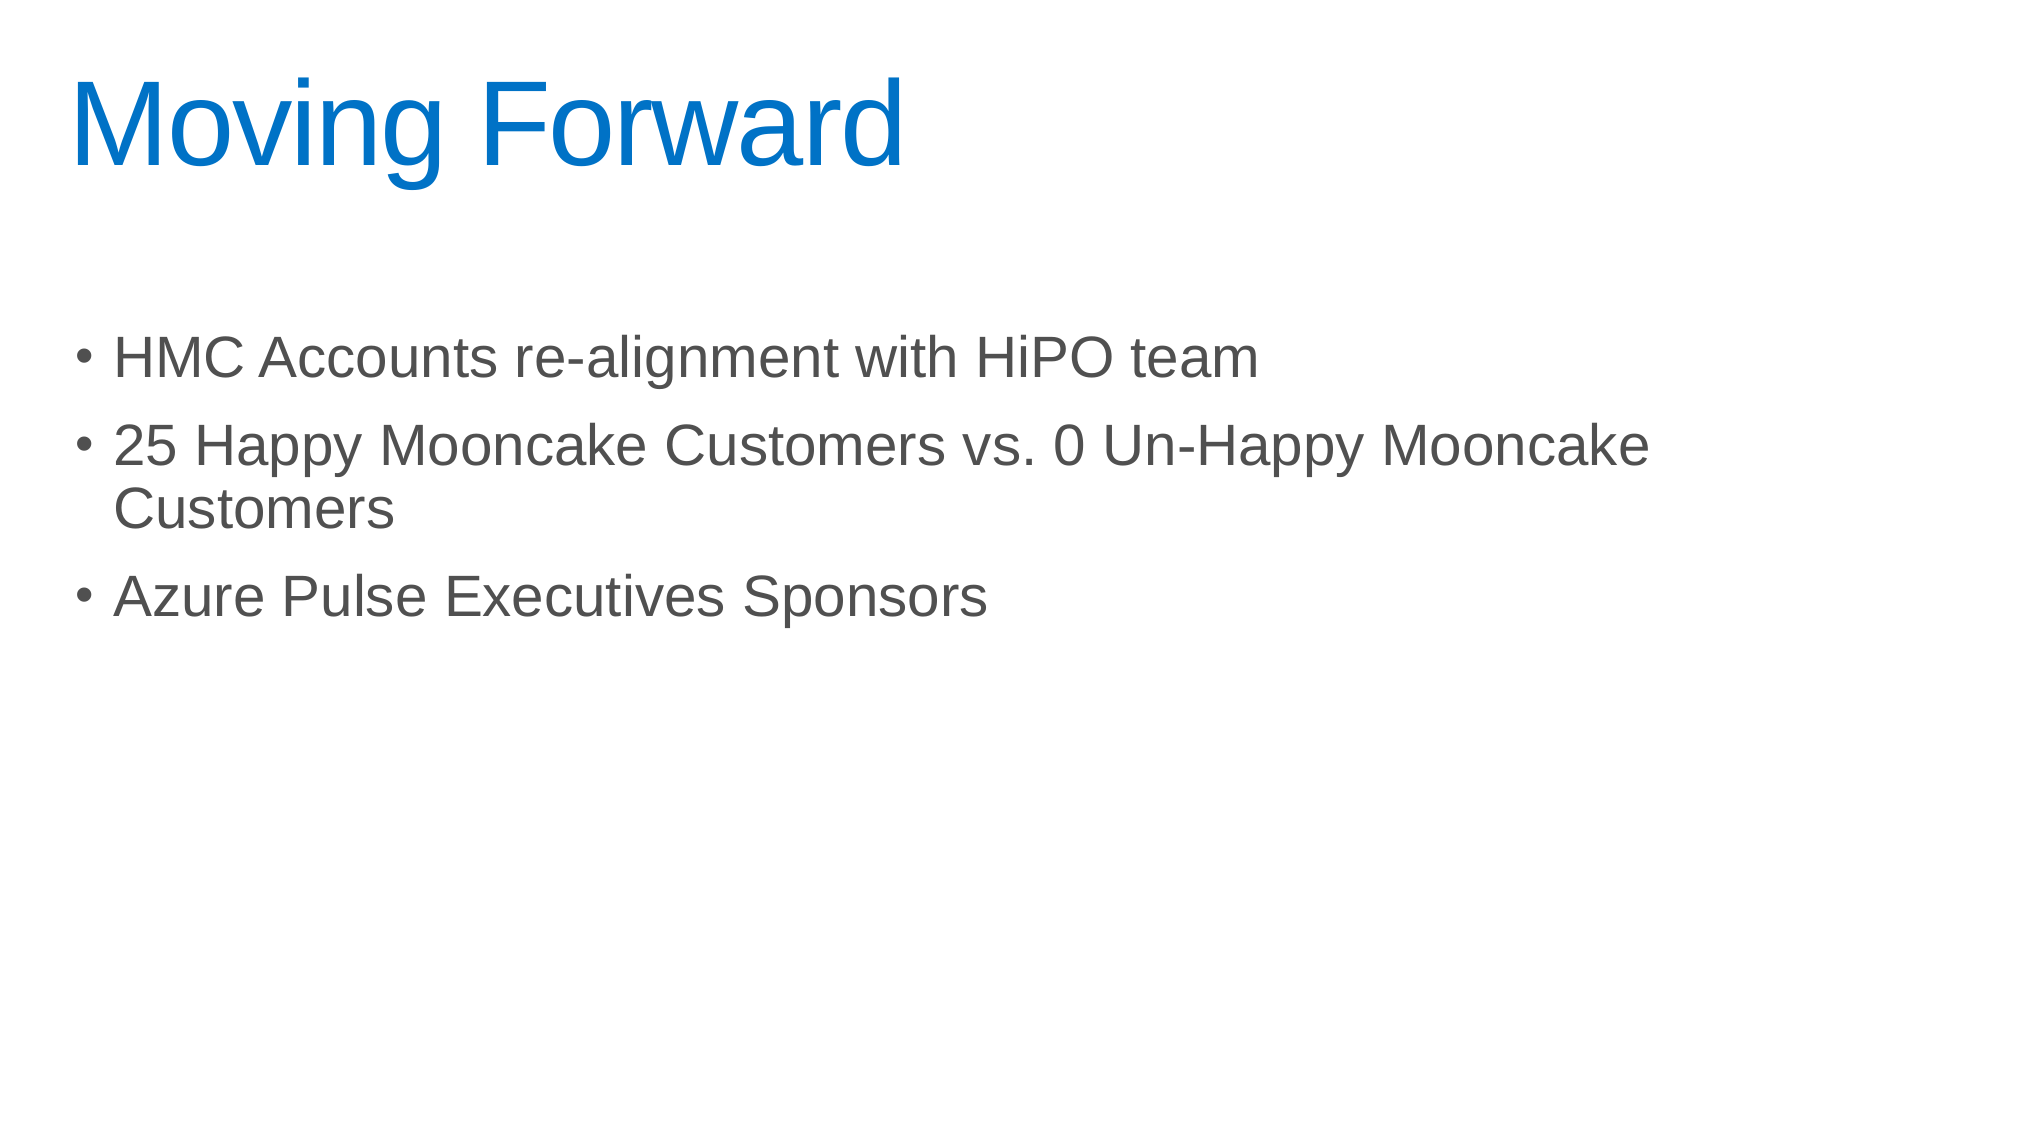

# Moving Forward
HMC Accounts re-alignment with HiPO team
25 Happy Mooncake Customers vs. 0 Un-Happy Mooncake Customers
Azure Pulse Executives Sponsors